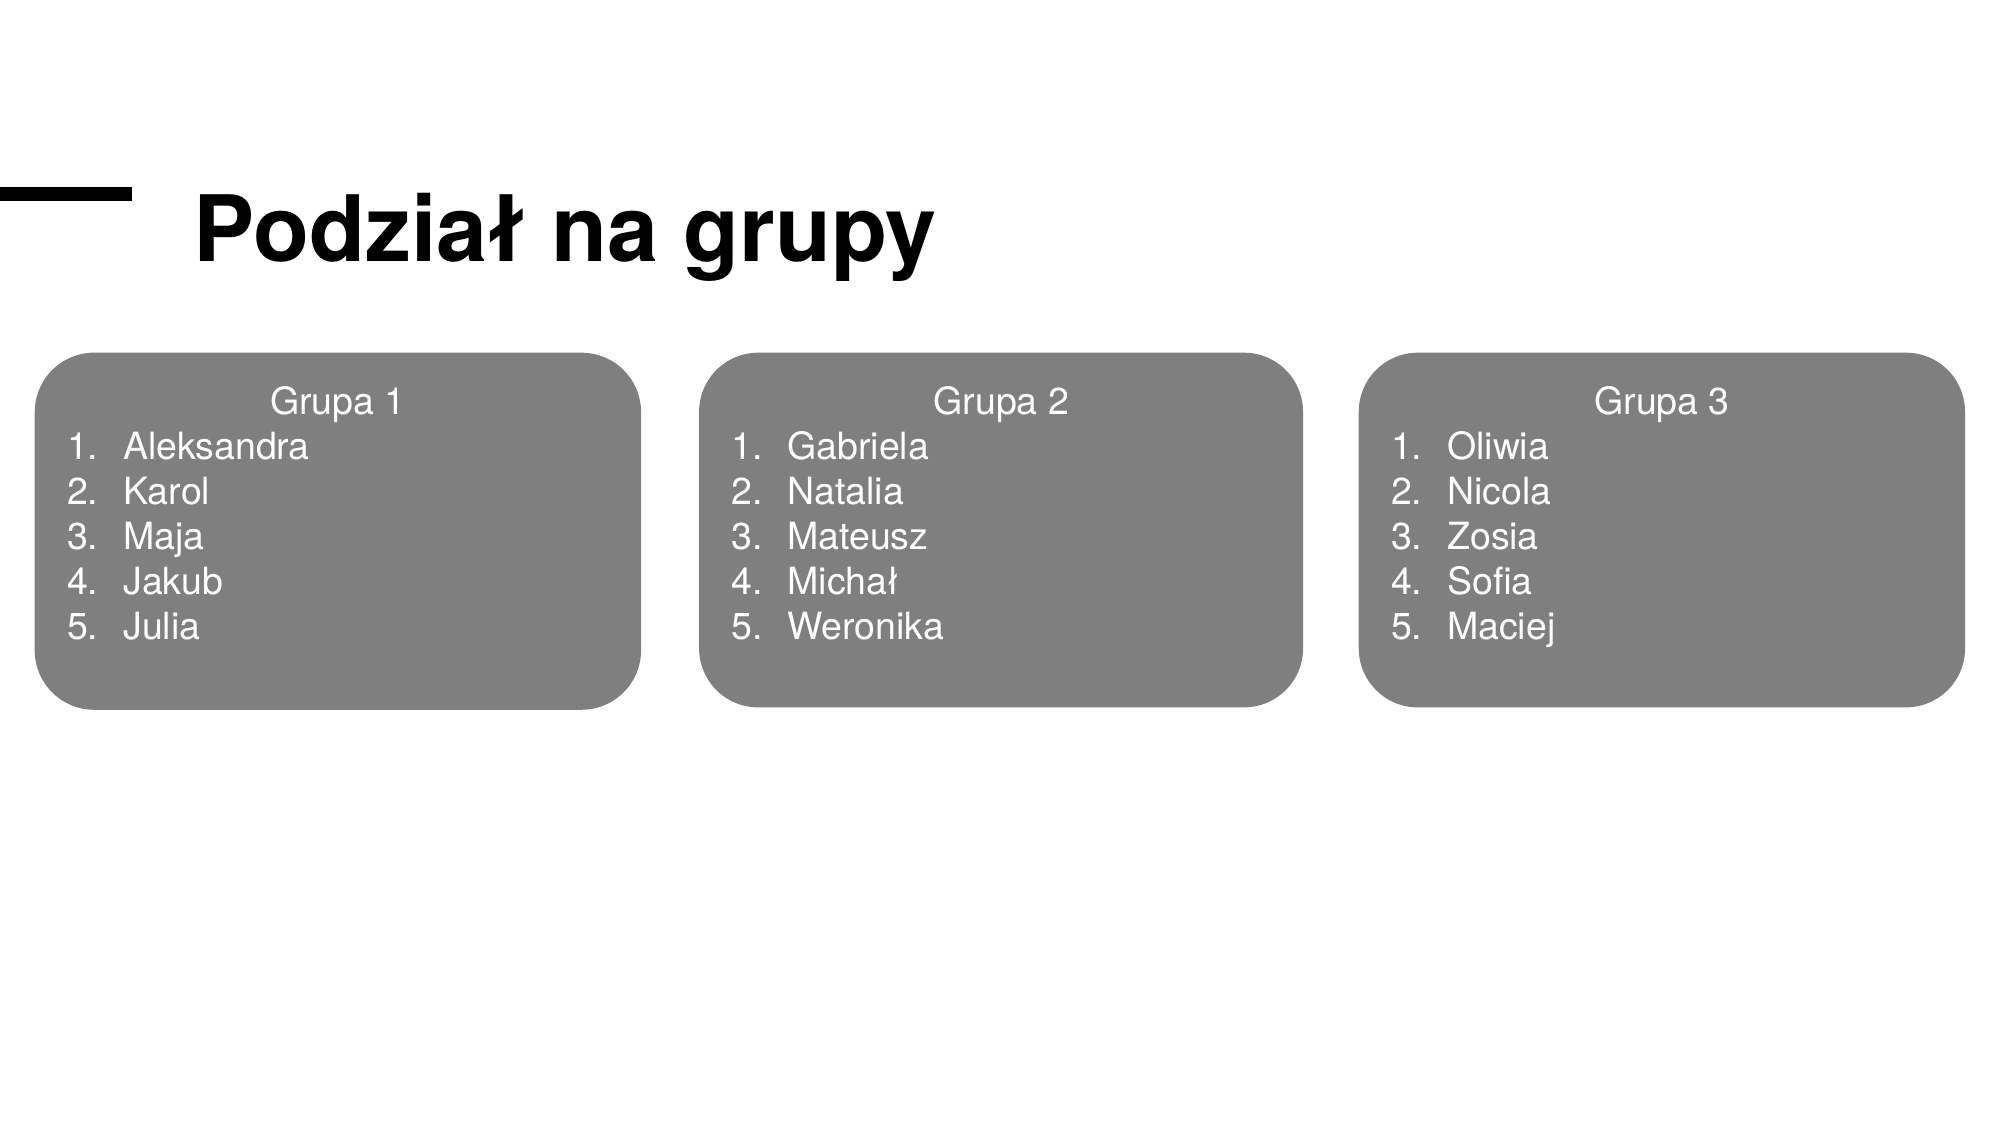

# Podział na grupy
Grupa 1
Aleksandra
Karol
Maja
Jakub
Julia
Grupa 2
Gabriela
Natalia
Mateusz
Michał
Weronika
Grupa 3
Oliwia
Nicola
Zosia
Sofia
Maciej